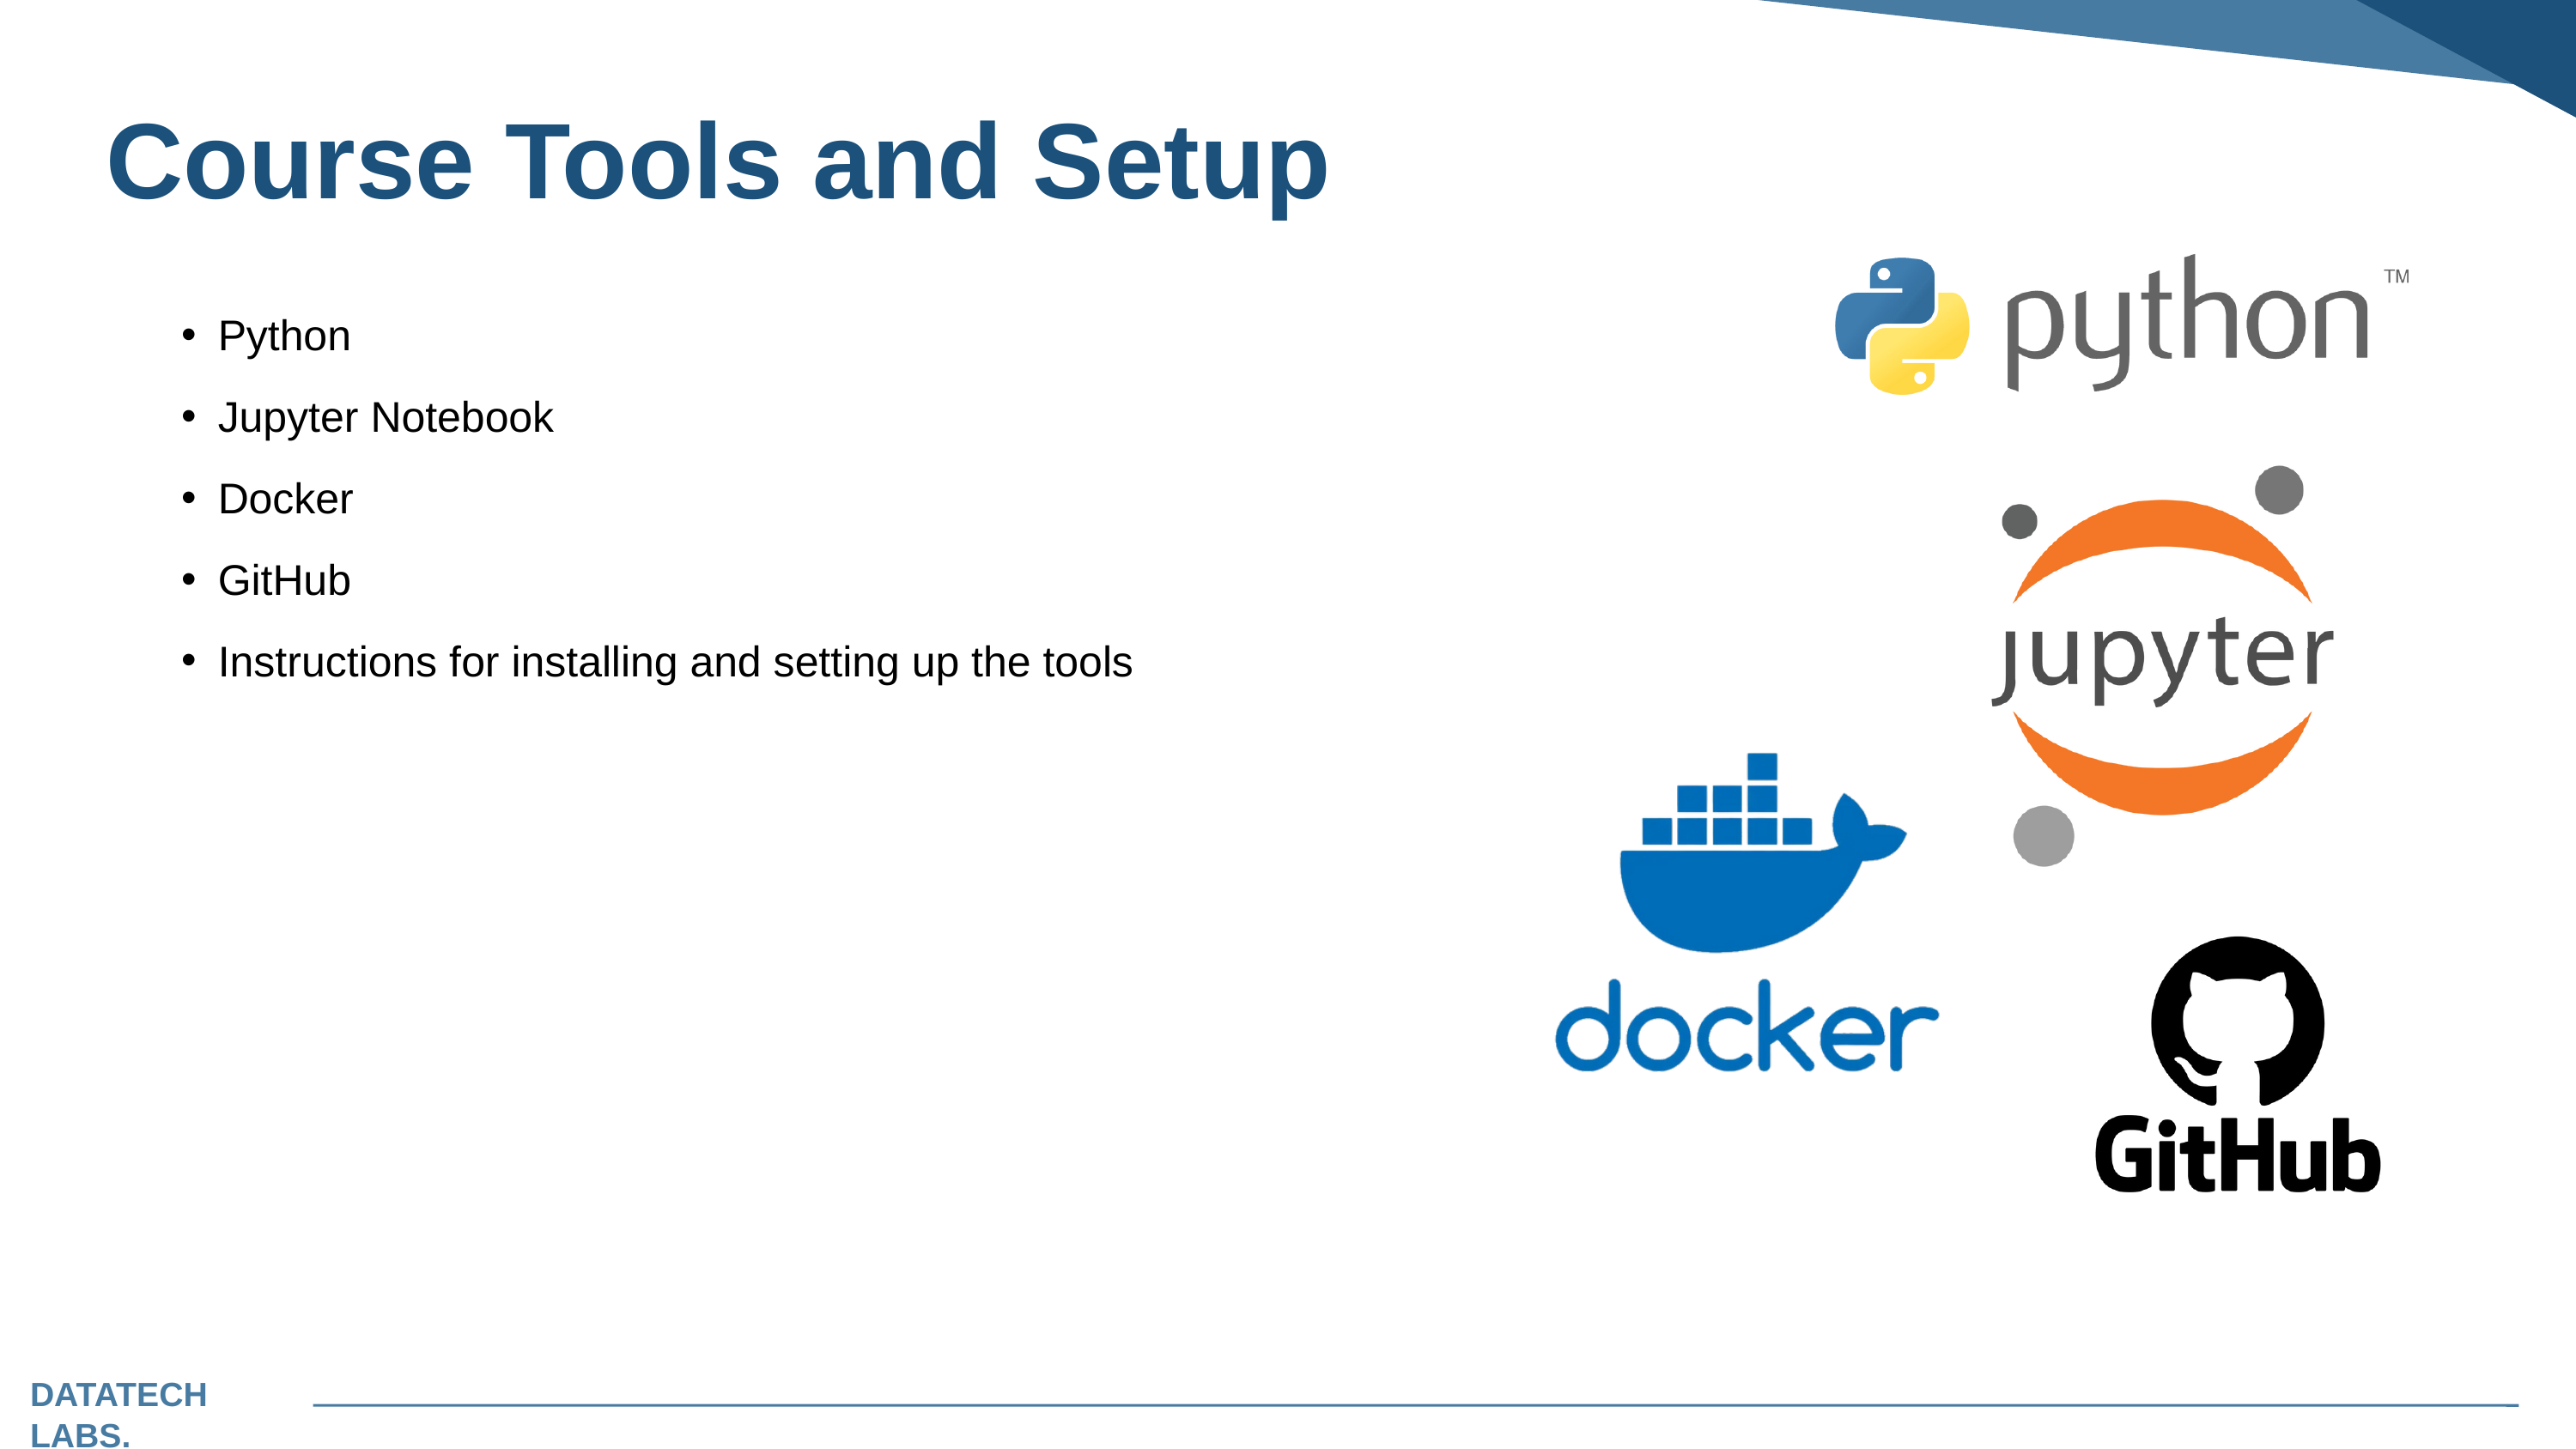

Course Tools and Setup

Python
Jupyter Notebook
Docker
GitHub
Instructions for installing and setting up the tools

DATATECH LABS.